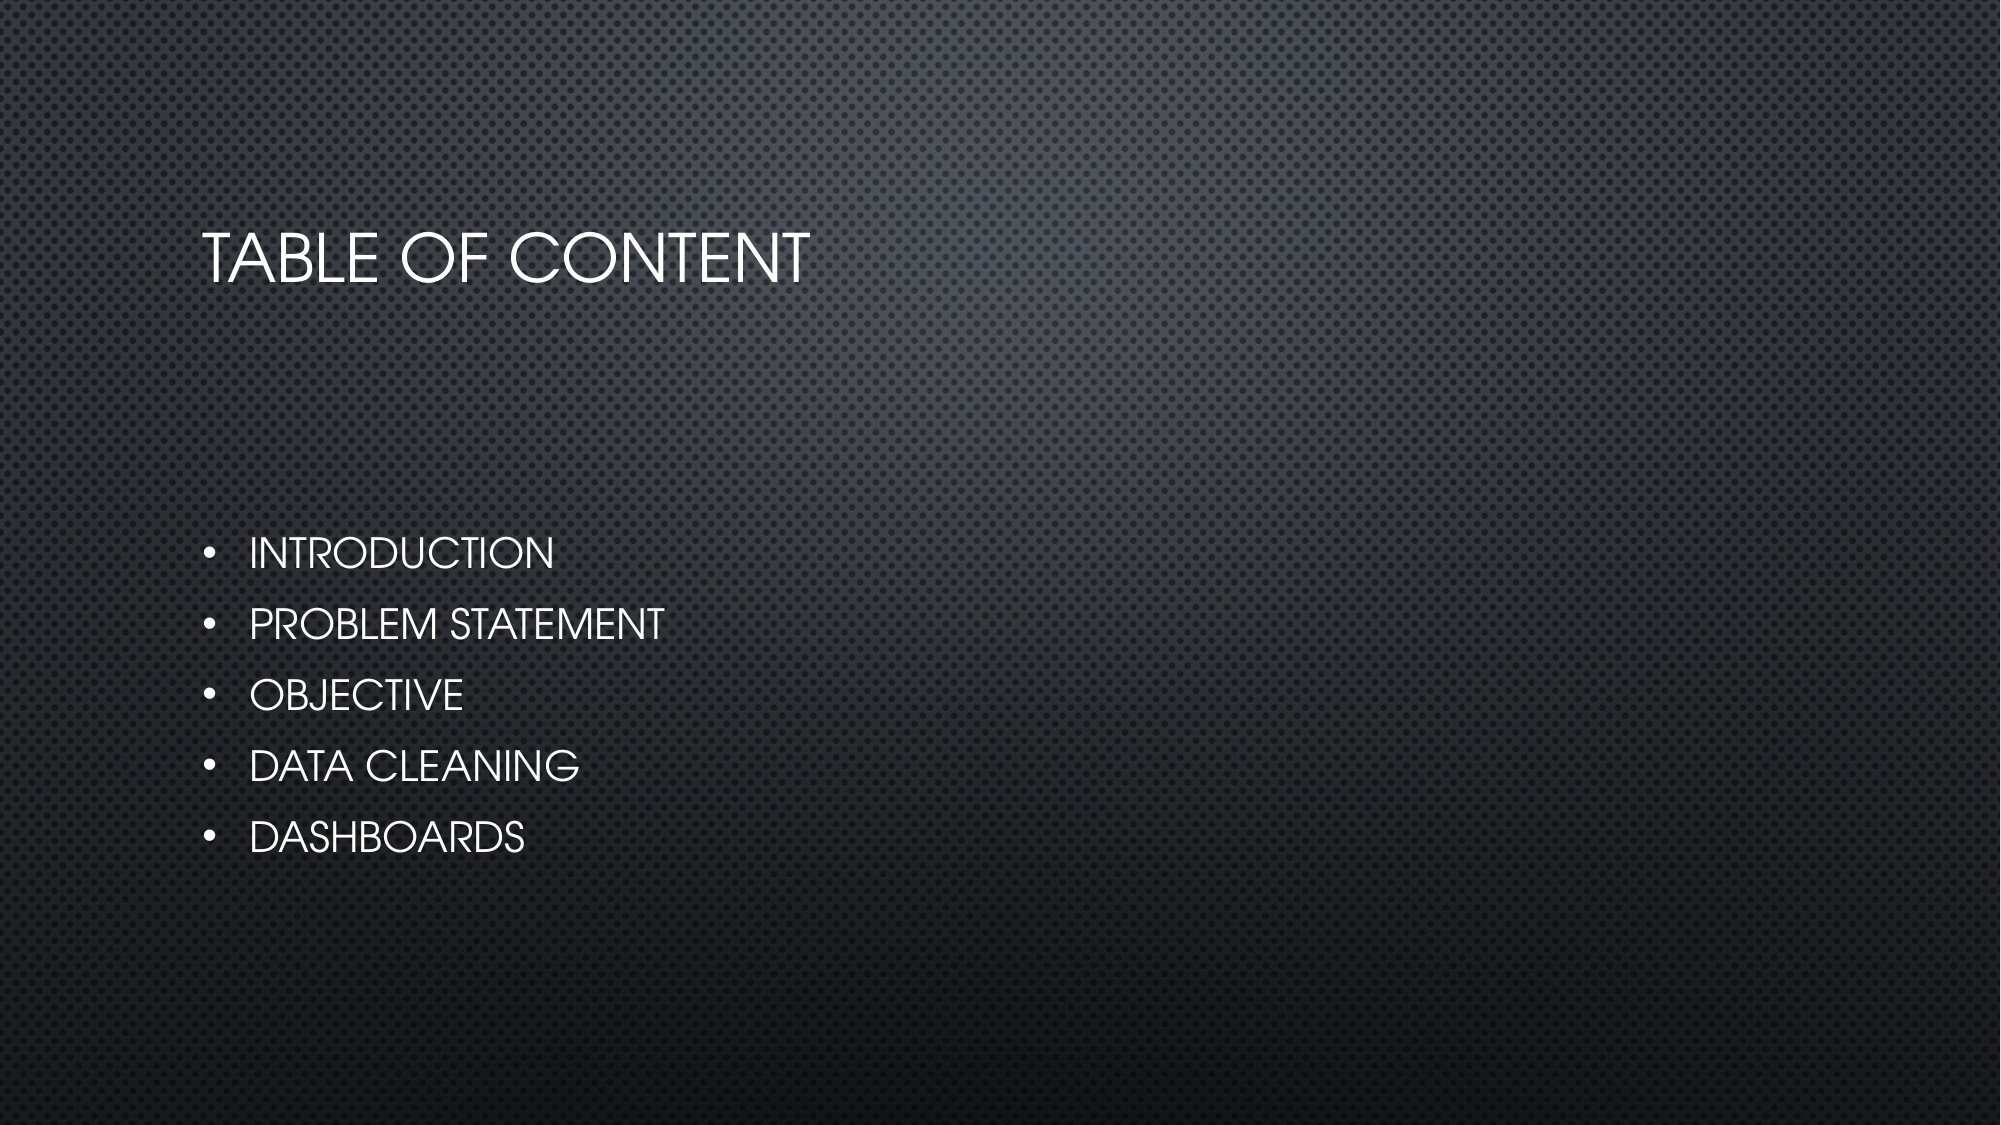

# Table of content
Introduction
Problem statement
Objective
Data cleaning
dashboards